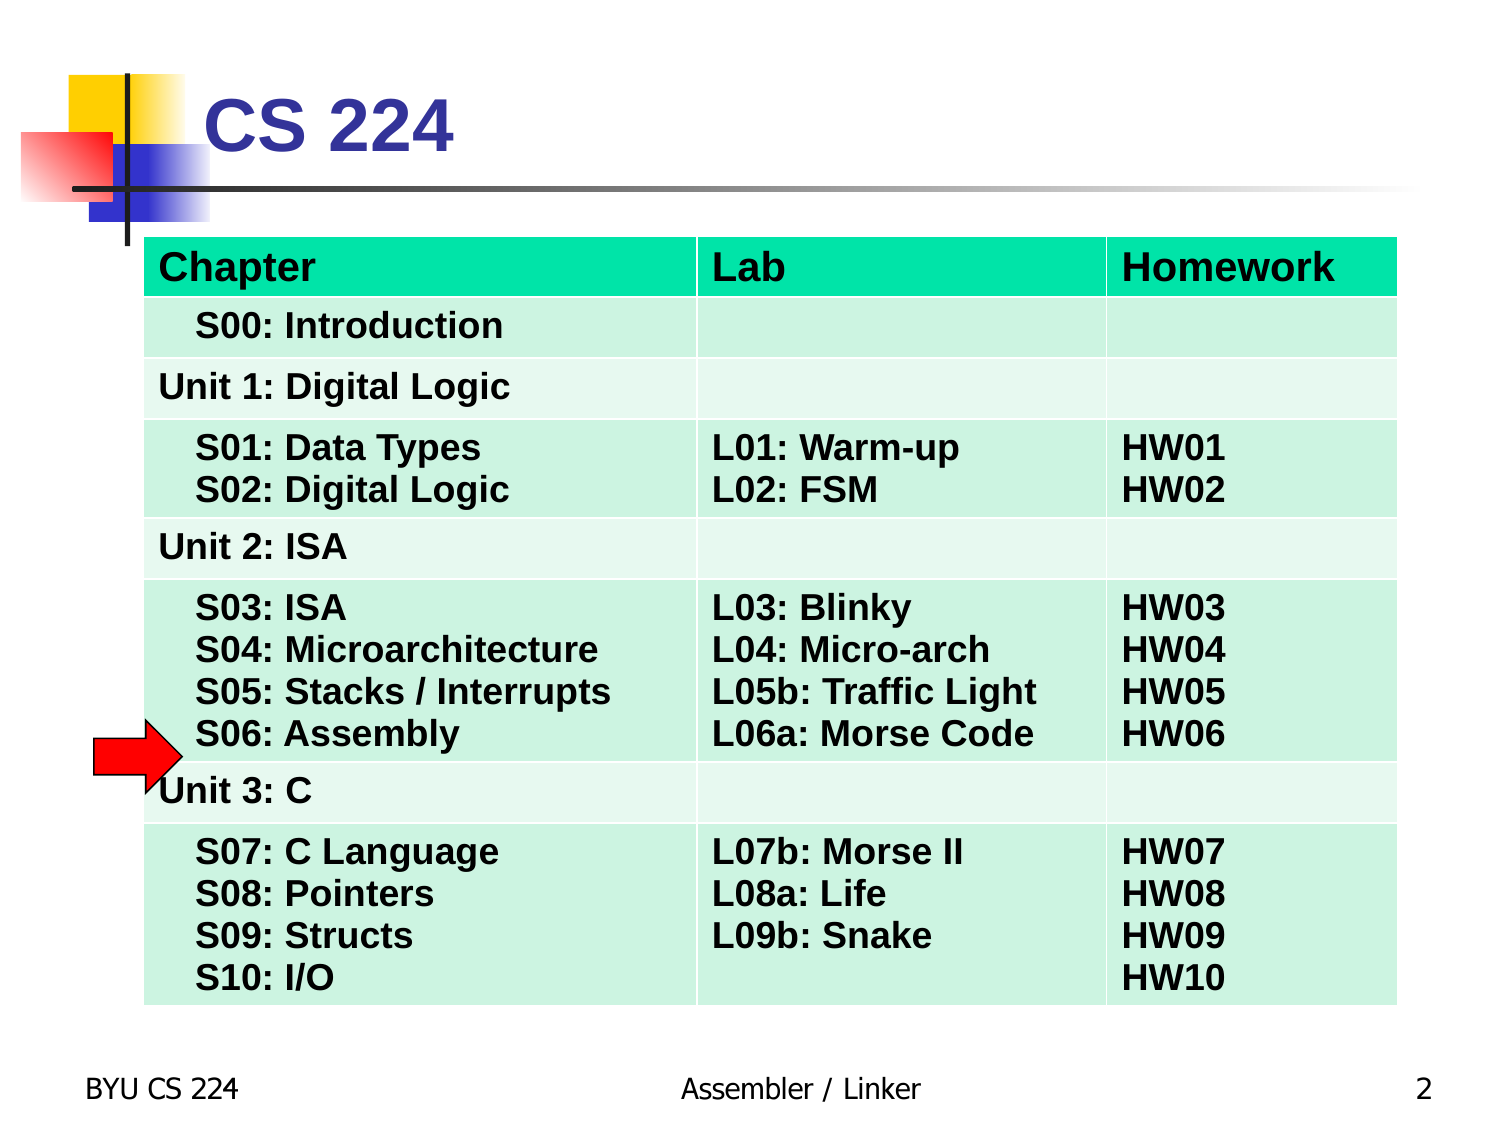

# CS 224
| Chapter | Lab | Homework |
| --- | --- | --- |
| S00: Introduction |  |  |
| Unit 1: Digital Logic |  |  |
| S01: Data Types S02: Digital Logic | L01: Warm-up L02: FSM | HW01 HW02 |
| Unit 2: ISA |  |  |
| S03: ISA S04: Microarchitecture S05: Stacks / Interrupts S06: Assembly | L03: Blinky L04: Micro-arch L05b: Traffic Light L06a: Morse Code | HW03 HW04 HW05 HW06 |
| Unit 3: C |  |  |
| S07: C Language S08: Pointers S09: Structs S10: I/O | L07b: Morse II L08a: Life L09b: Snake | HW07 HW08 HW09 HW10 |

BYU CS 224
Assembler / Linker
2